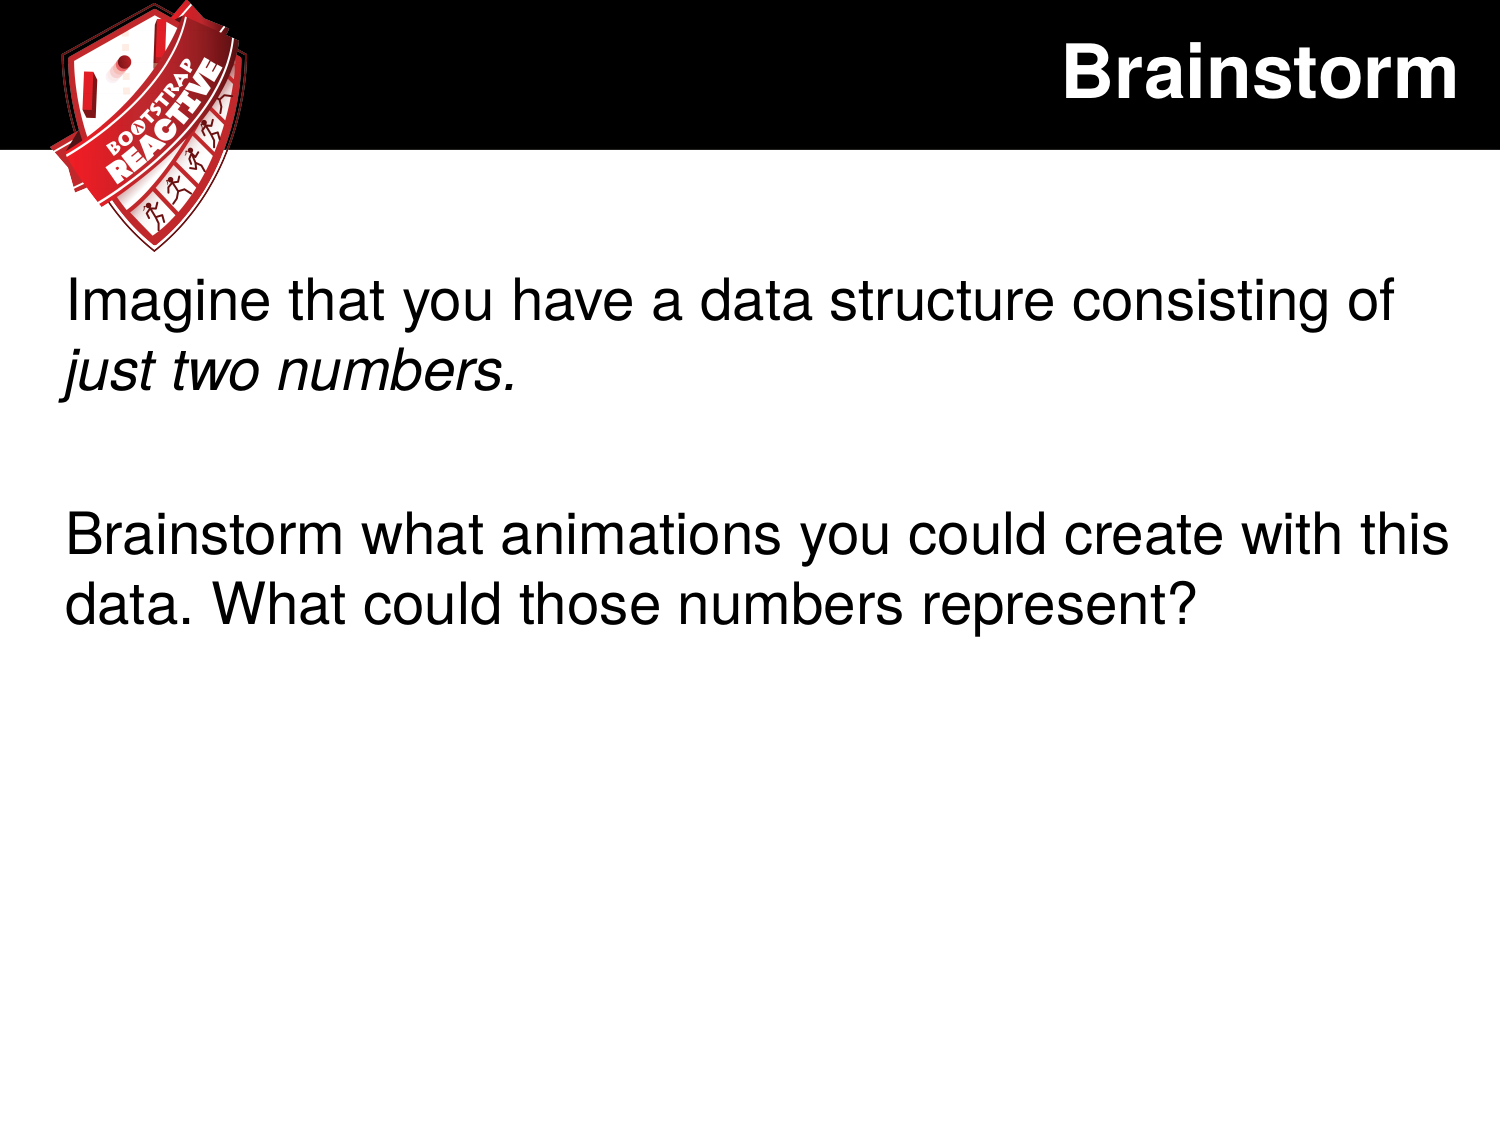

# Brainstorm
Imagine that you have a data structure consisting of just two numbers.

Brainstorm what animations you could create with this data. What could those numbers represent?